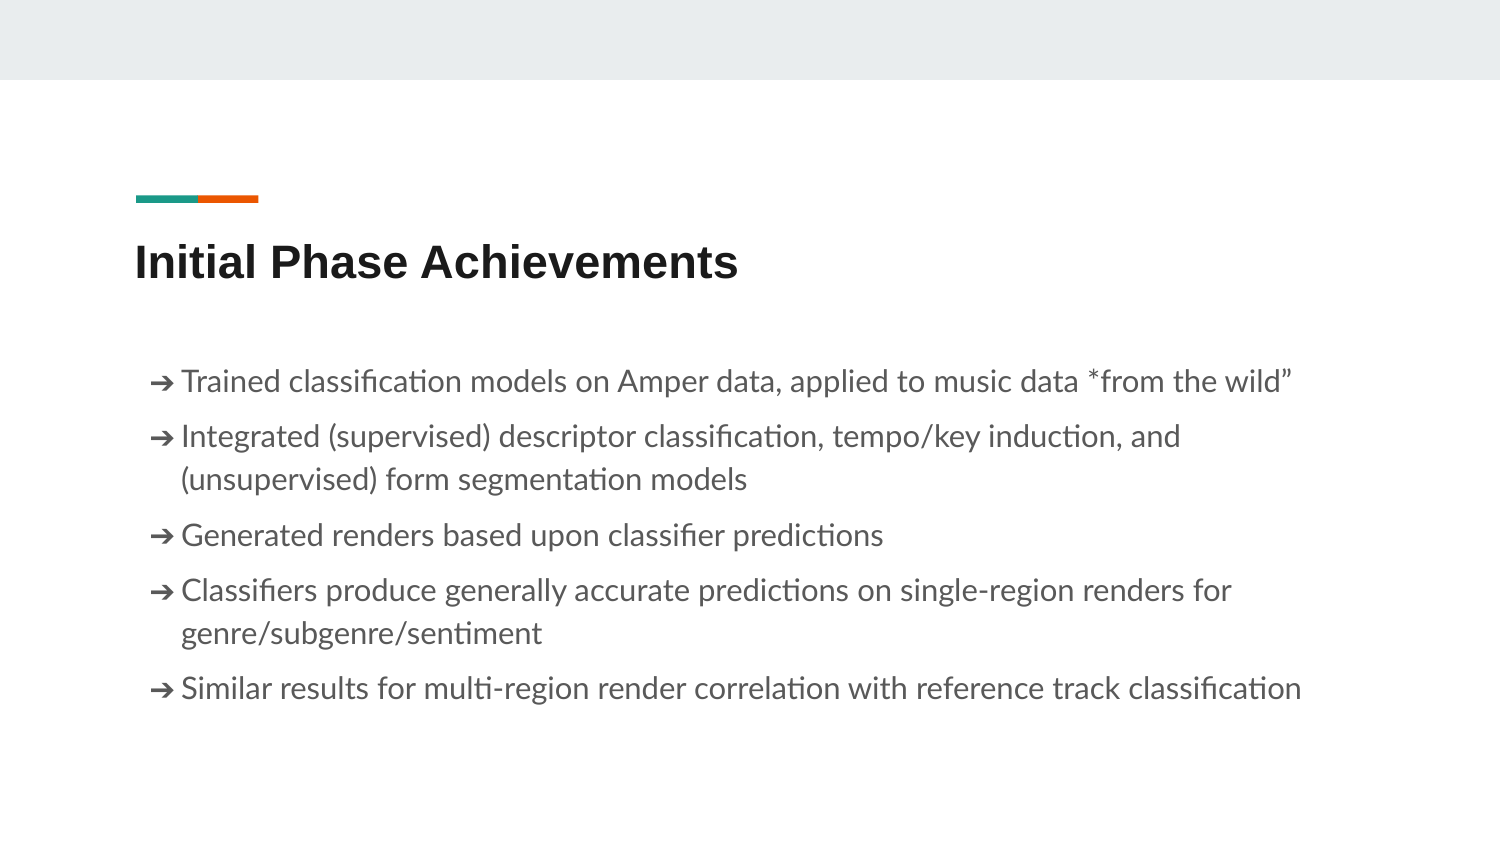

# Initial Phase Achievements
Trained classification models on Amper data, applied to music data *from the wild”
Integrated (supervised) descriptor classification, tempo/key induction, and (unsupervised) form segmentation models
Generated renders based upon classifier predictions
Classifiers produce generally accurate predictions on single-region renders for genre/subgenre/sentiment
Similar results for multi-region render correlation with reference track classification